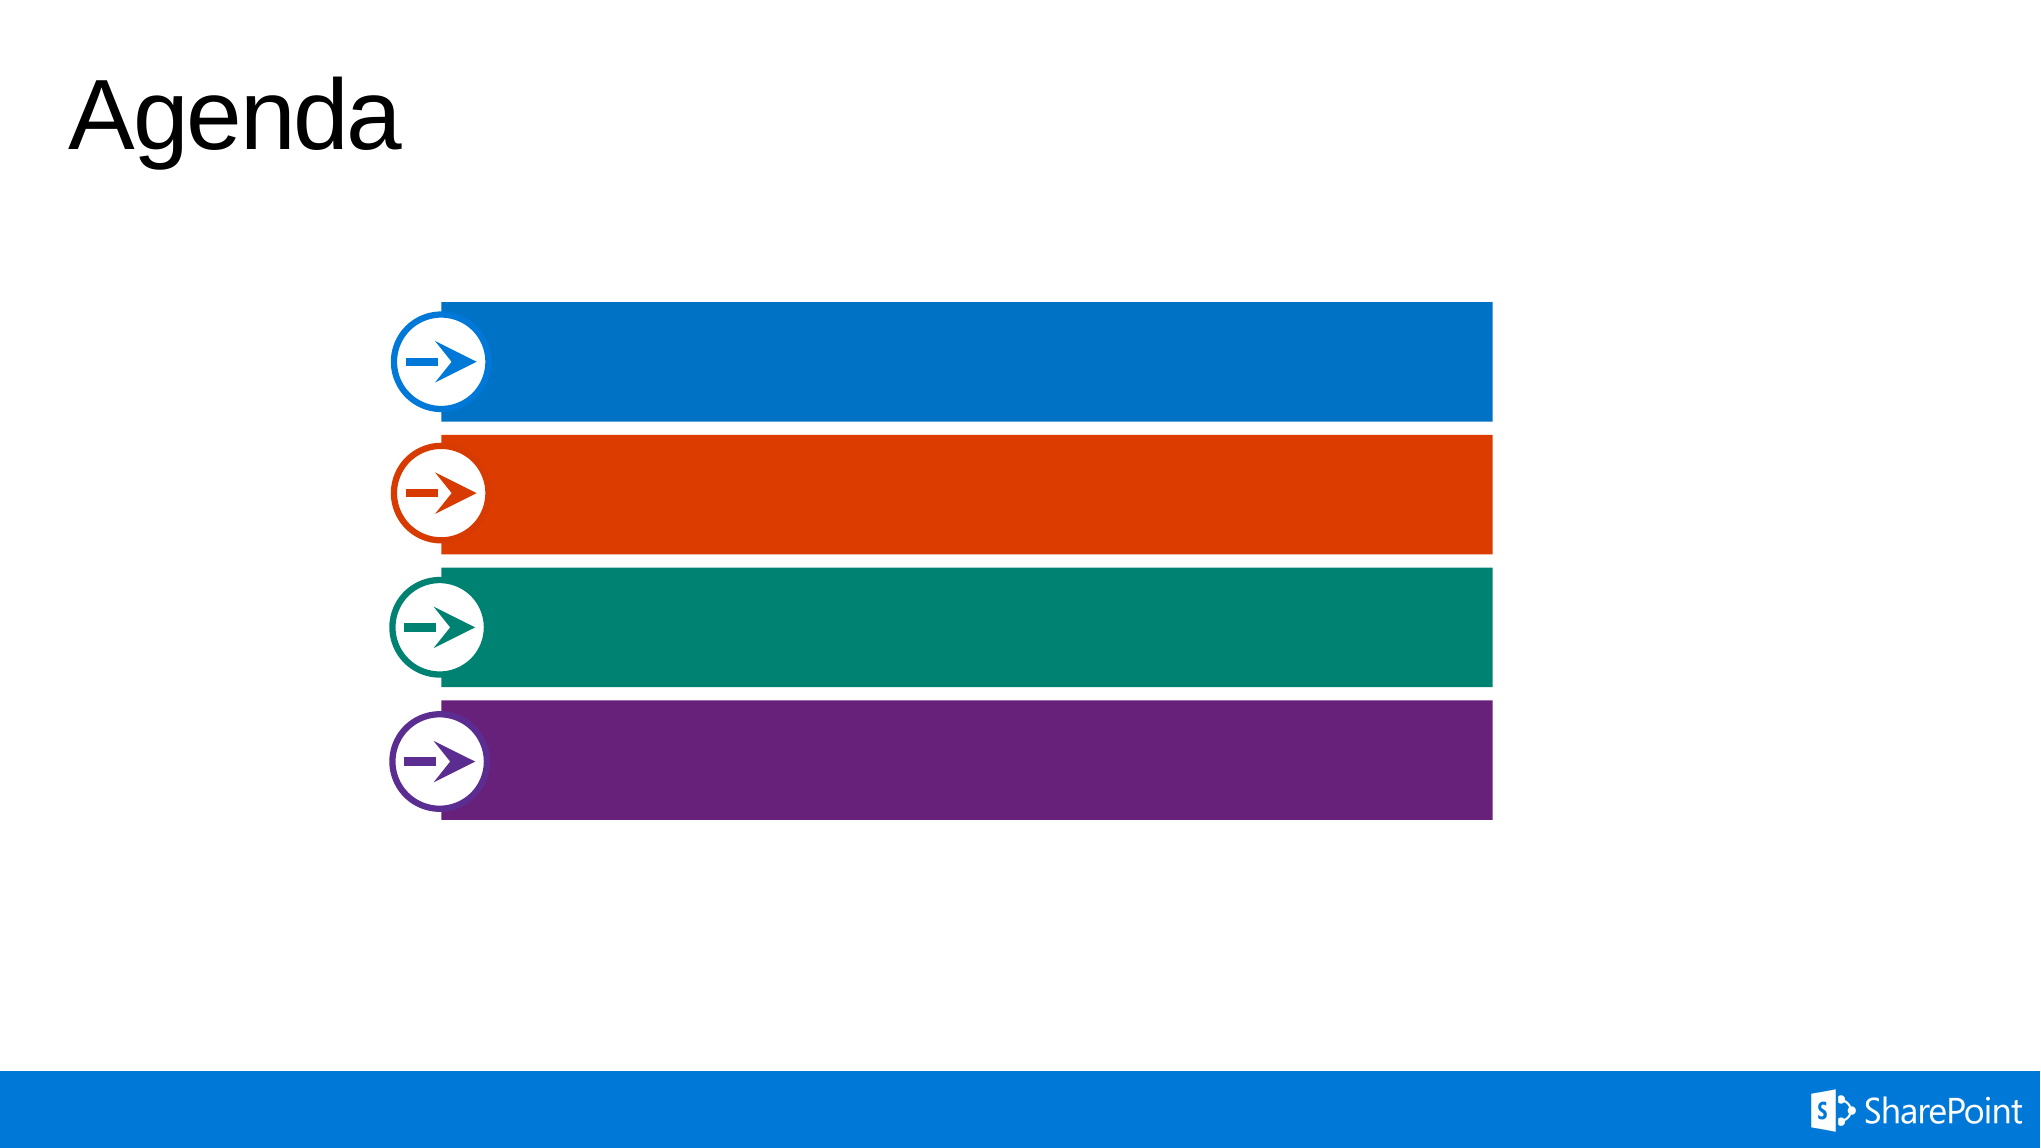

# Agenda
Tools

Libraries

AMD & UMD Scripts

Q&A